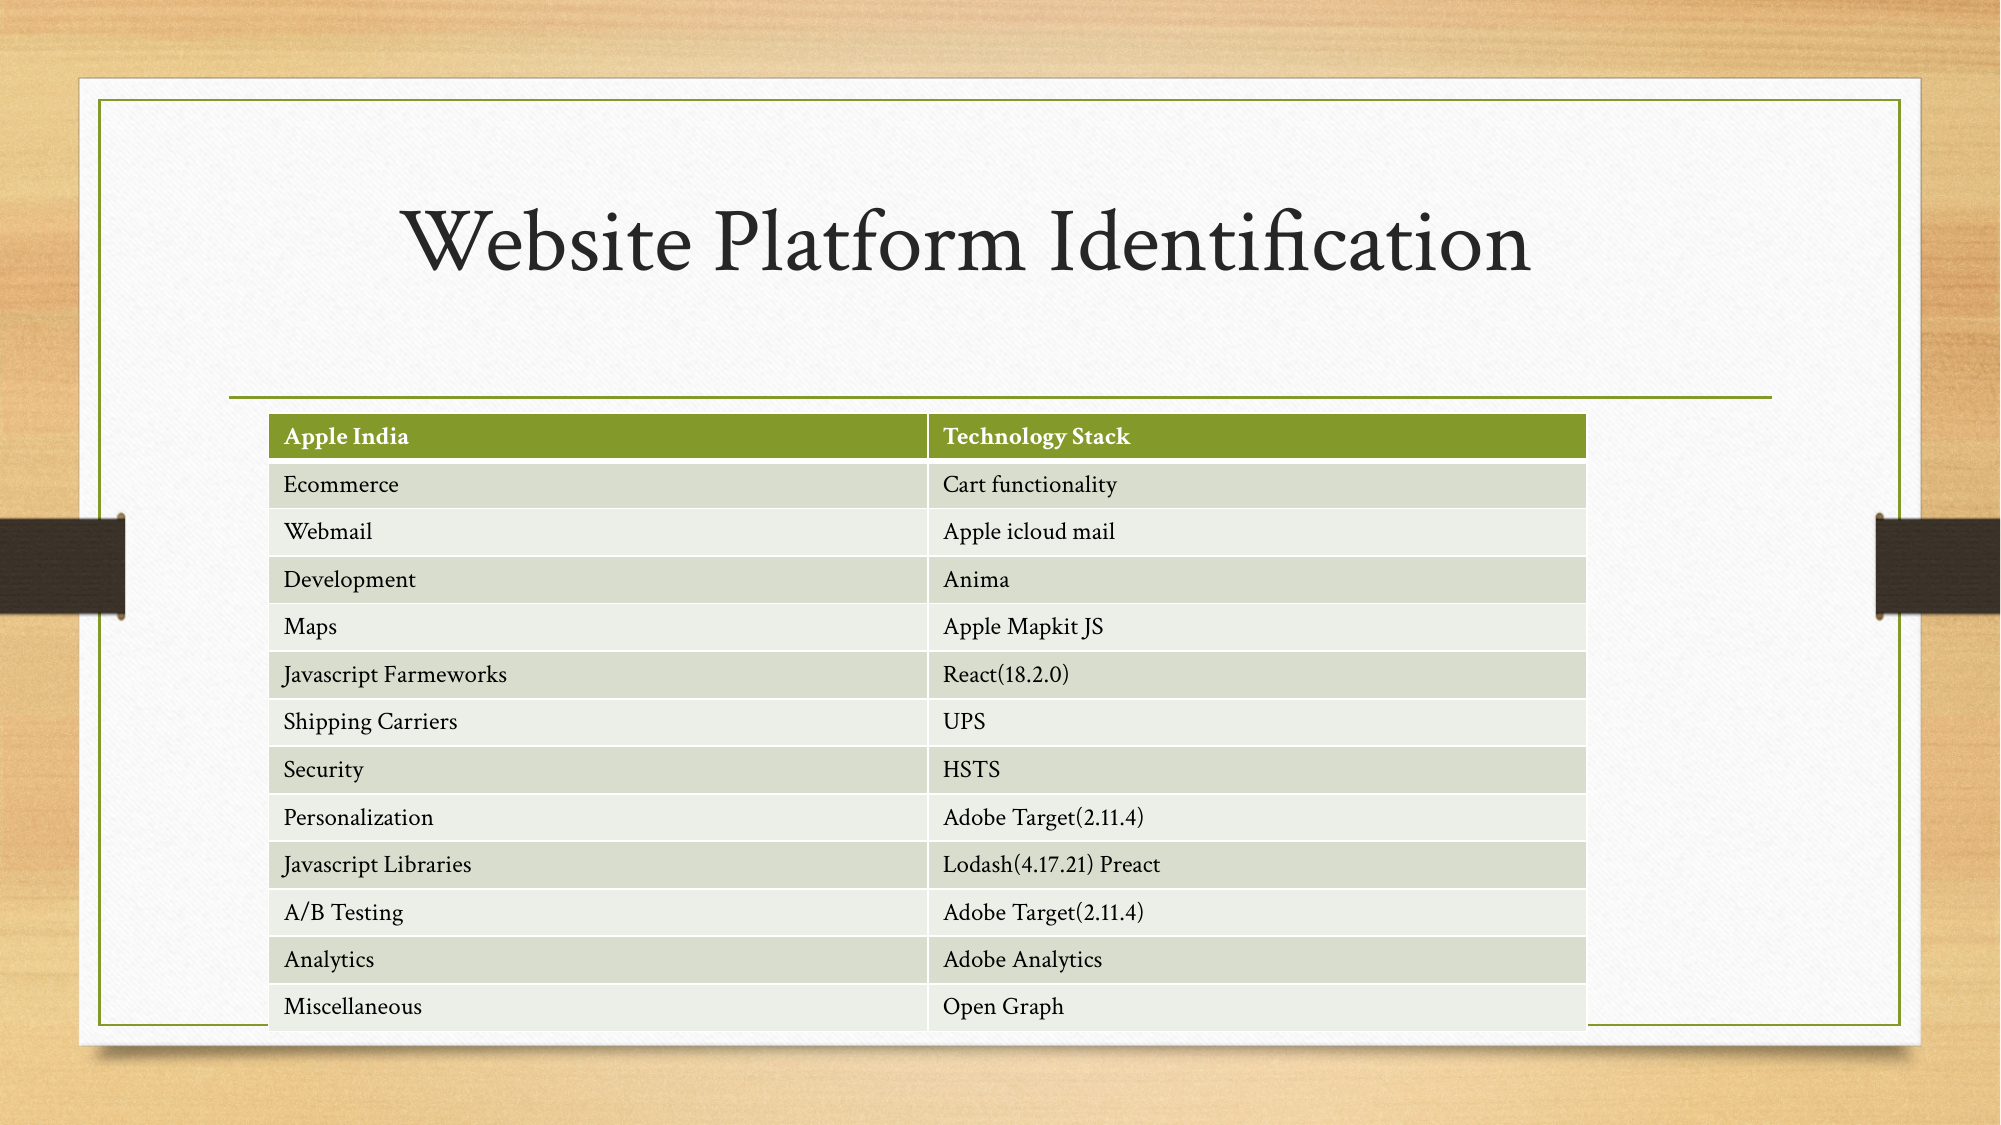

# Website Platform Identification
| Apple India | Technology Stack |
| --- | --- |
| Ecommerce | Cart functionality |
| Webmail | Apple icloud mail |
| Development | Anima |
| Maps | Apple Mapkit JS |
| Javascript Farmeworks | React(18.2.0) |
| Shipping Carriers | UPS |
| Security | HSTS |
| Personalization | Adobe Target(2.11.4) |
| Javascript Libraries | Lodash(4.17.21) Preact |
| A/B Testing | Adobe Target(2.11.4) |
| Analytics | Adobe Analytics |
| Miscellaneous | Open Graph |